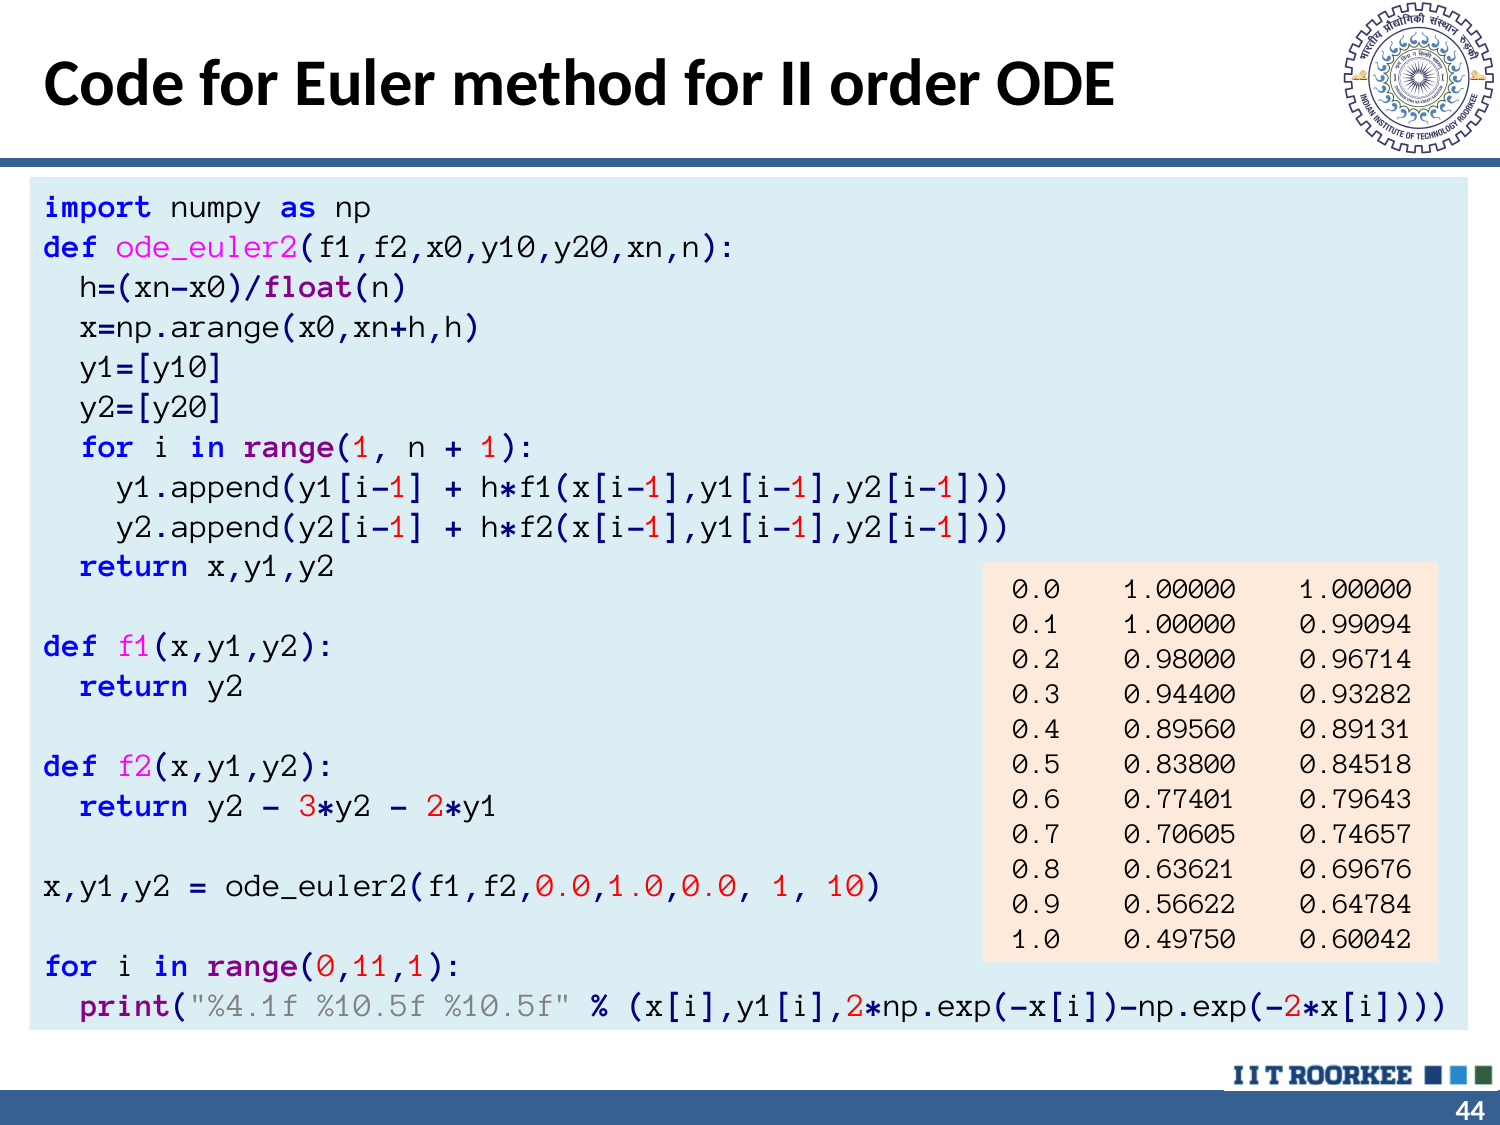

# Code for Euler method for II order ODE
import numpy as np
def ode_euler2(f1,f2,x0,y10,y20,xn,n):
  h=(xn-x0)/float(n)
  x=np.arange(x0,xn+h,h)
  y1=[y10]
  y2=[y20]
  for i in range(1, n + 1):
    y1.append(y1[i-1] + h*f1(x[i-1],y1[i-1],y2[i-1]))
    y2.append(y2[i-1] + h*f2(x[i-1],y1[i-1],y2[i-1]))
  return x,y1,y2

def f1(x,y1,y2):
  return y2

def f2(x,y1,y2):
  return y2 - 3*y2 - 2*y1

x,y1,y2 = ode_euler2(f1,f2,0.0,1.0,0.0, 1, 10)

for i in range(0,11,1):
  print("%4.1f %10.5f %10.5f" % (x[i],y1[i],2*np.exp(-x[i])-np.exp(-2*x[i])))
 0.0    1.00000    1.00000
 0.1    1.00000    0.99094
 0.2    0.98000    0.96714
 0.3    0.94400    0.93282
 0.4    0.89560    0.89131
 0.5    0.83800    0.84518
 0.6    0.77401    0.79643
 0.7    0.70605    0.74657
 0.8    0.63621    0.69676
 0.9    0.56622    0.64784
 1.0    0.49750    0.60042